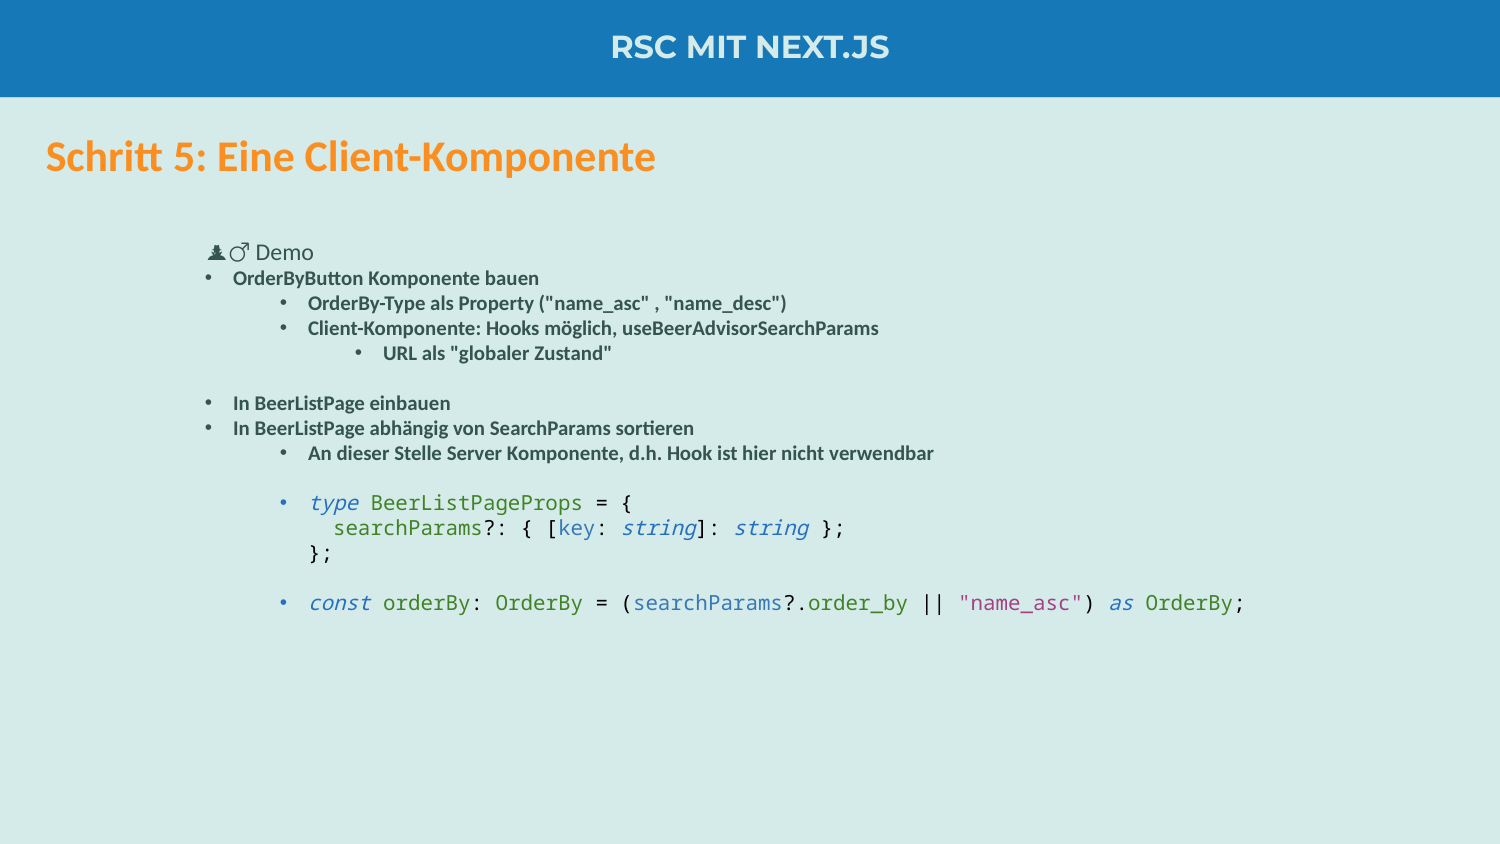

RSC mit Next.js
# suspense
Schritt 5: Eine Client-Komponente
🕵️‍♂️ Demo
OrderByButton Komponente bauen
OrderBy-Type als Property ("name_asc" , "name_desc")
Client-Komponente: Hooks möglich, useBeerAdvisorSearchParams
URL als "globaler Zustand"

In BeerListPage einbauen
In BeerListPage abhängig von SearchParams sortieren
An dieser Stelle Server Komponente, d.h. Hook ist hier nicht verwendbar

type BeerListPageProps = {
  searchParams?: { [key: string]: string };
};

const orderBy: OrderBy = (searchParams?.order_by || "name_asc") as OrderBy;